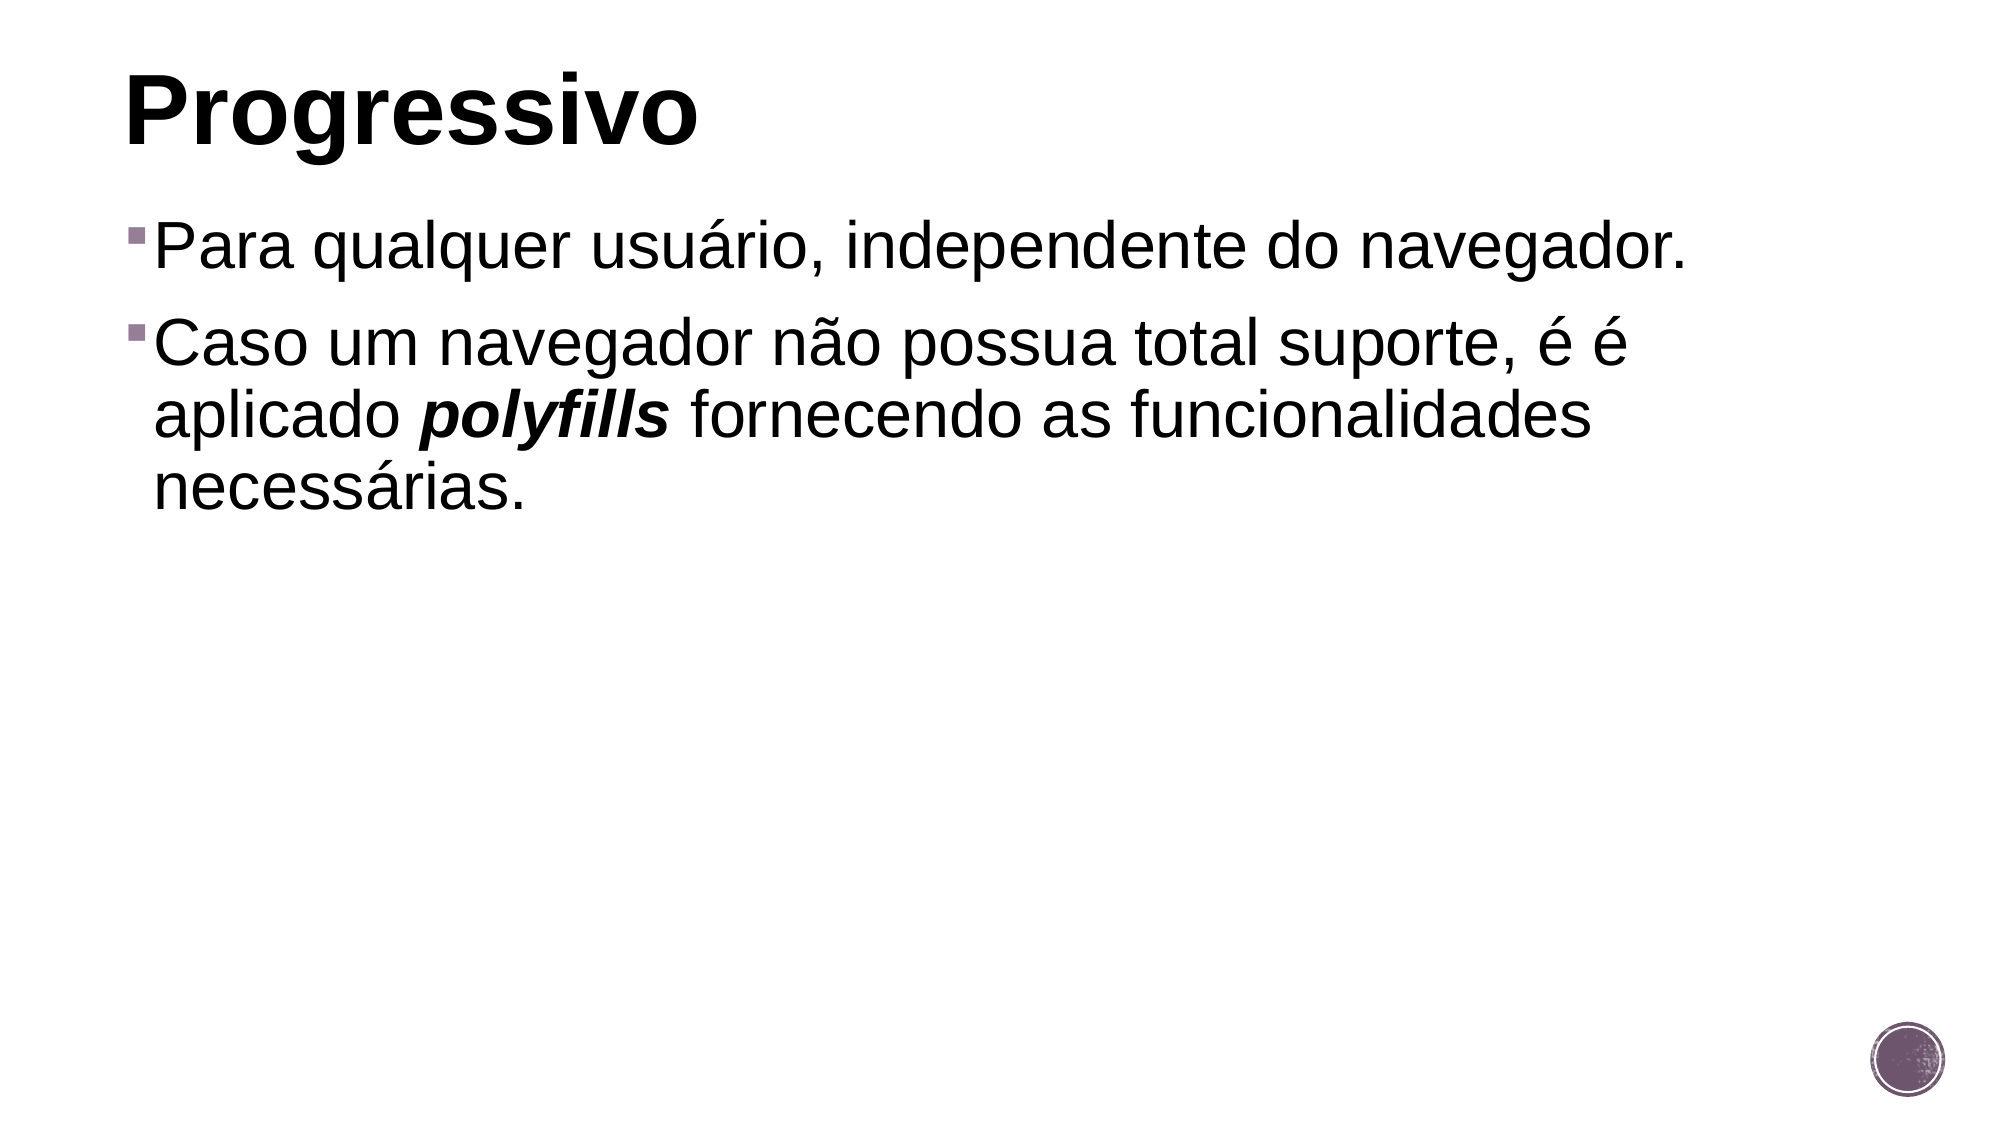

# Progressivo
Para qualquer usuário, independente do navegador.
Caso um navegador não possua total suporte, é é aplicado polyfills fornecendo as funcionalidades necessárias.